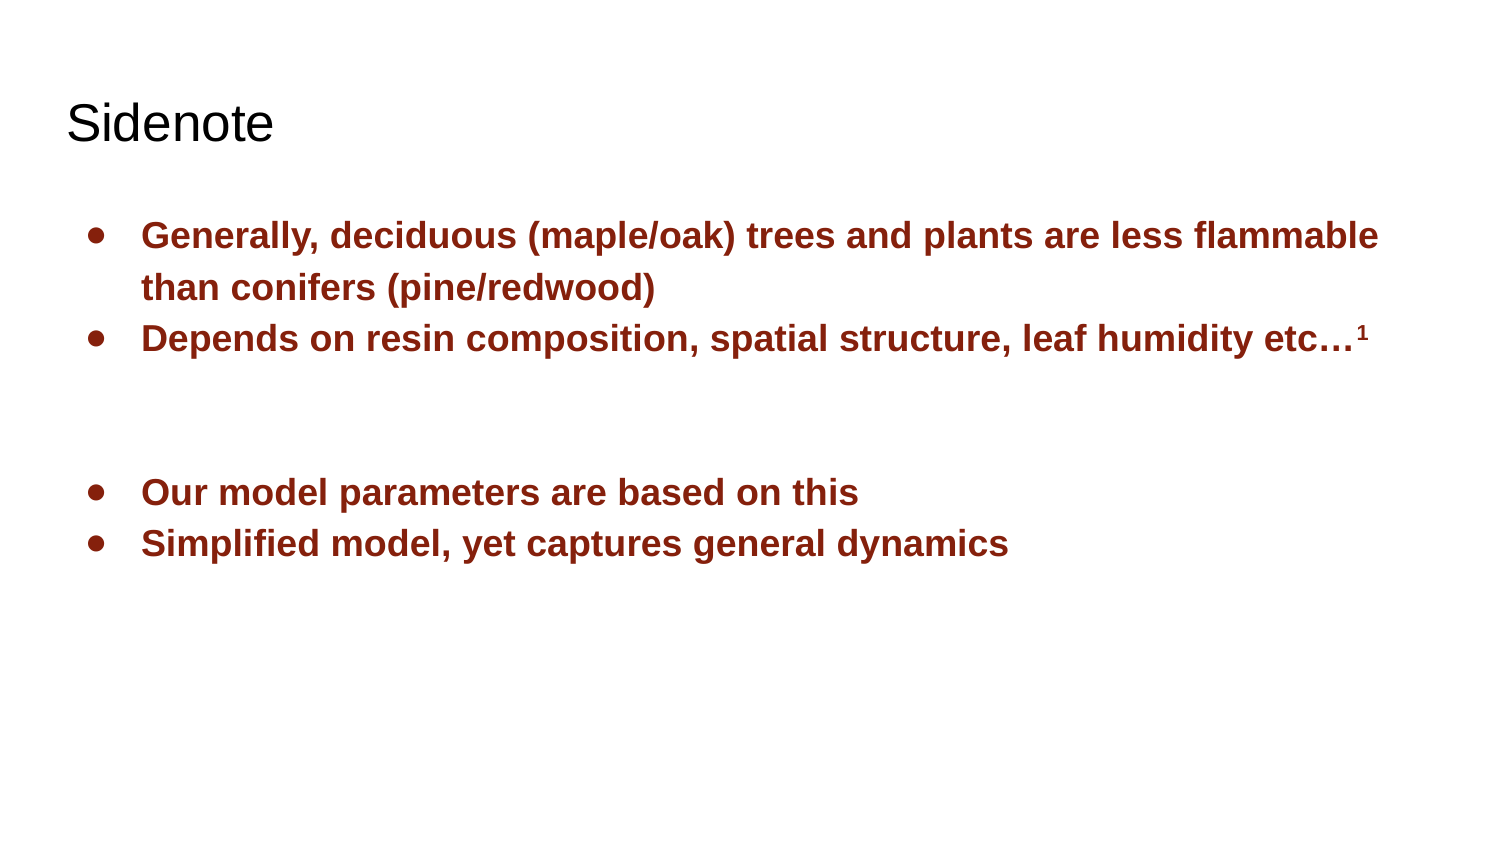

# Sidenote
Generally, deciduous (maple/oak) trees and plants are less flammable than conifers (pine/redwood)
Depends on resin composition, spatial structure, leaf humidity etc…1

Our model parameters are based on this
Simplified model, yet captures general dynamics